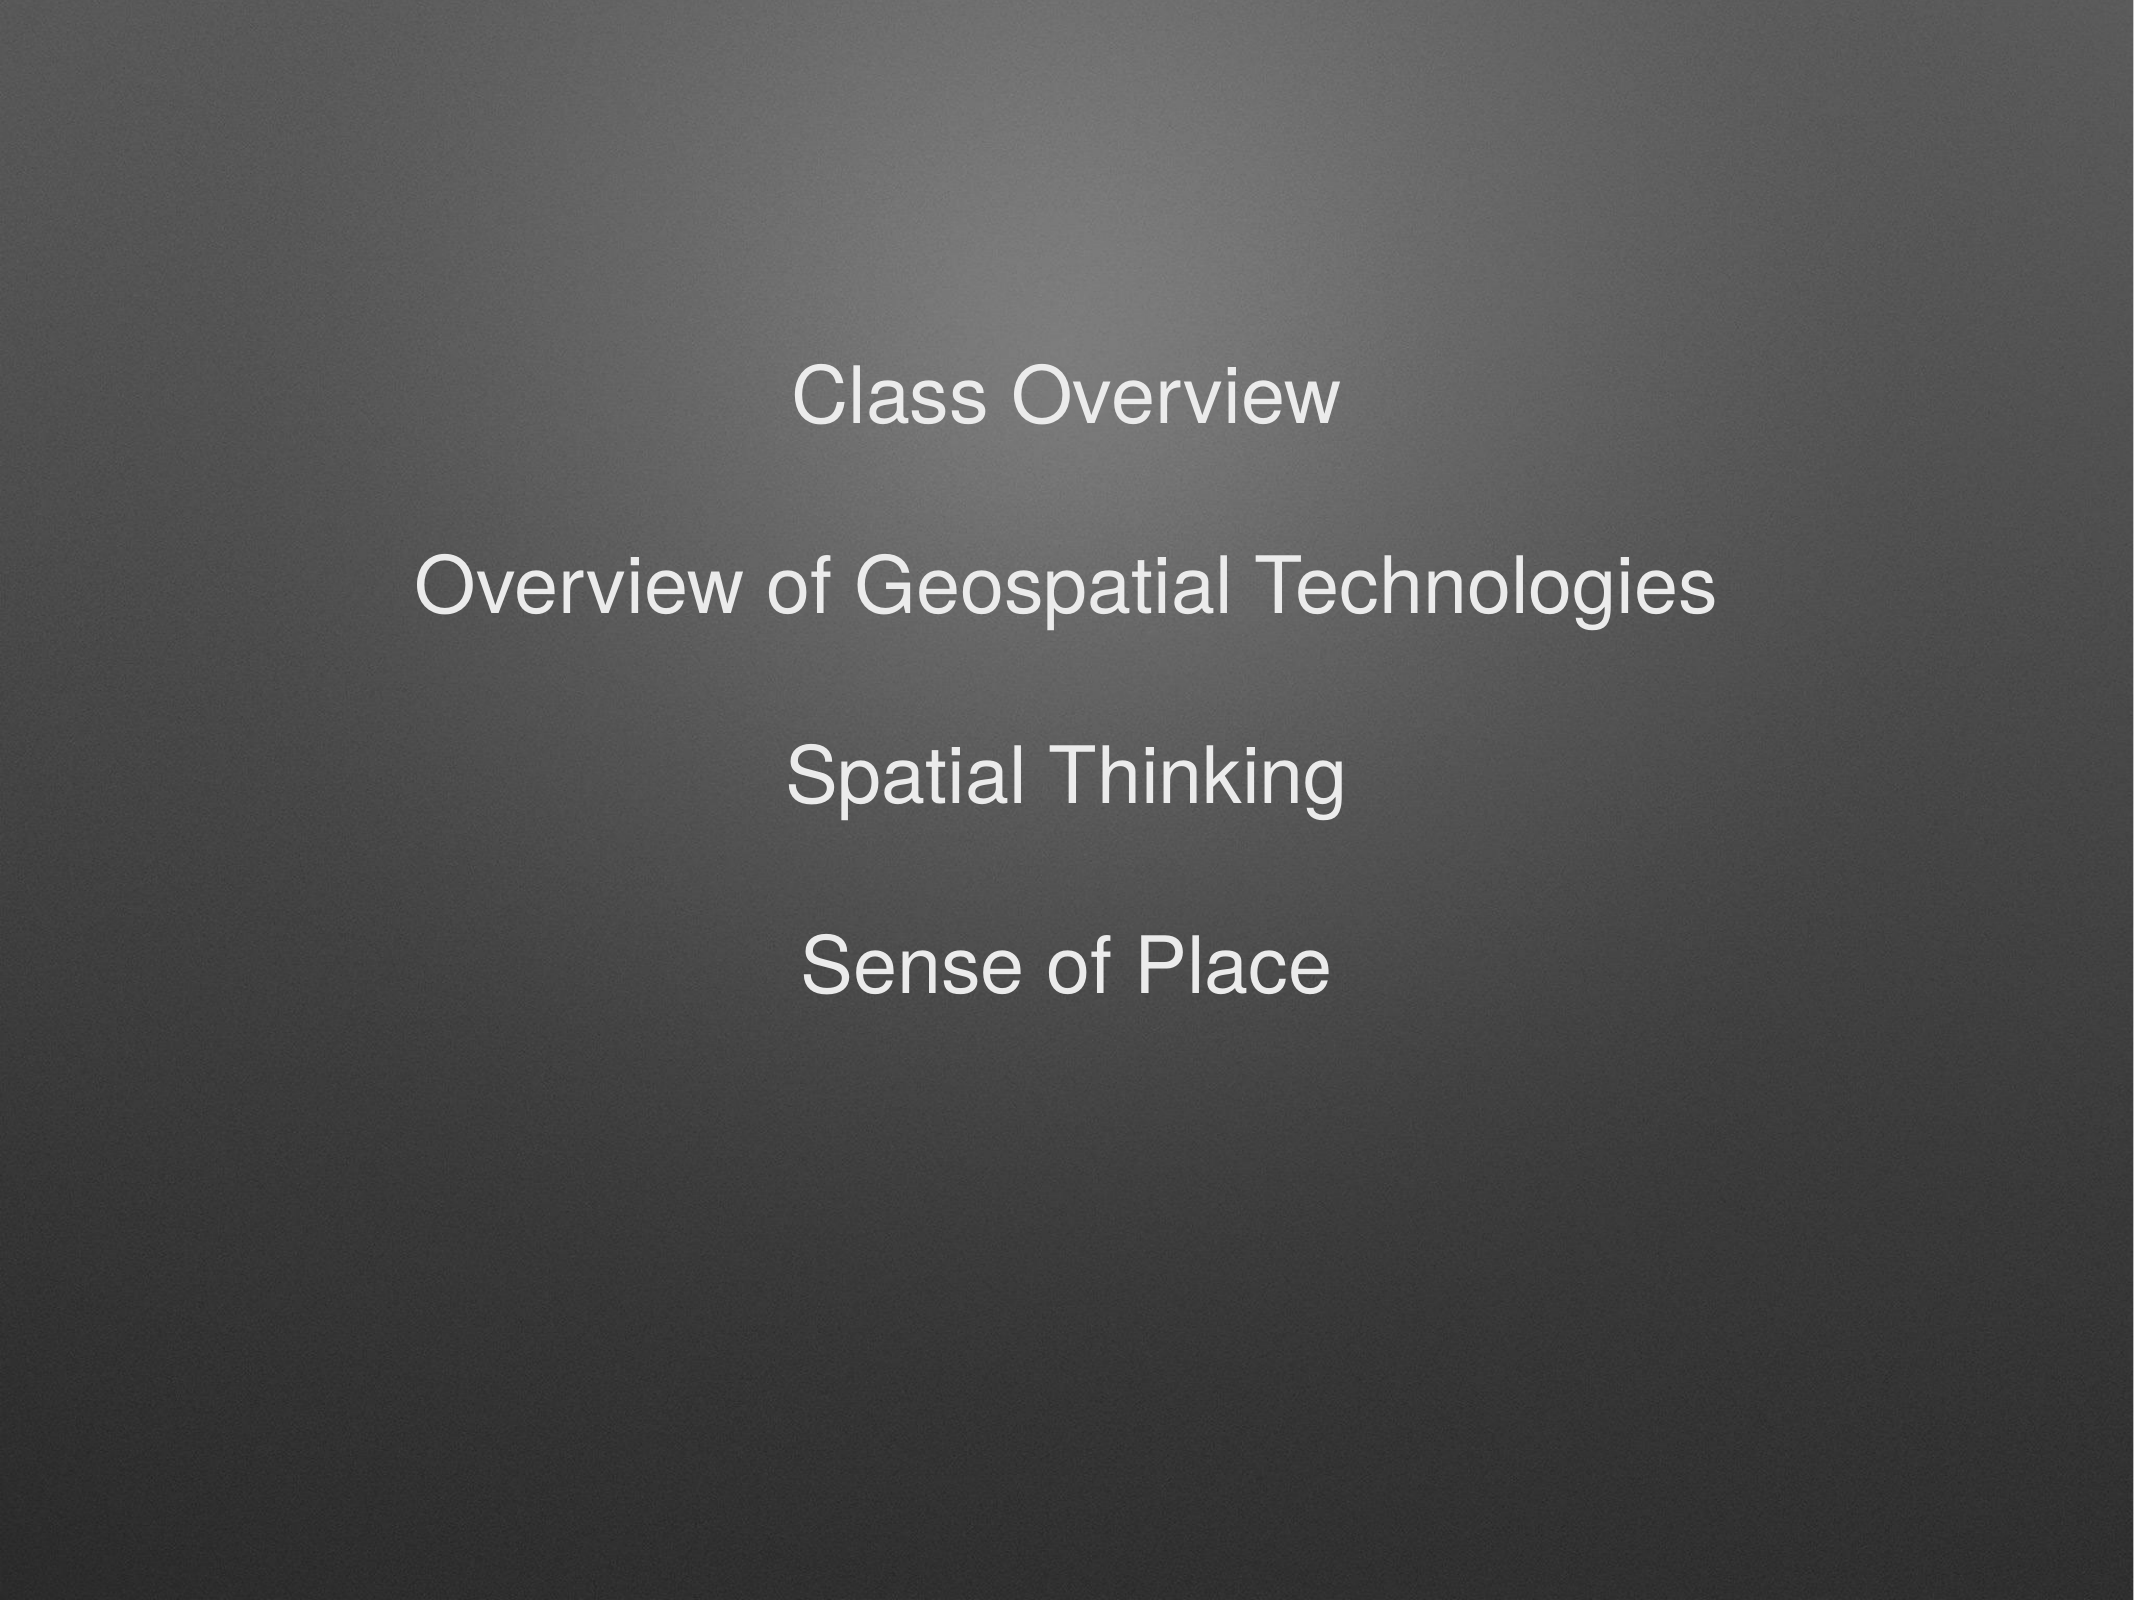

Class Overview
Overview of Geospatial Technologies

Spatial Thinking

Sense of Place